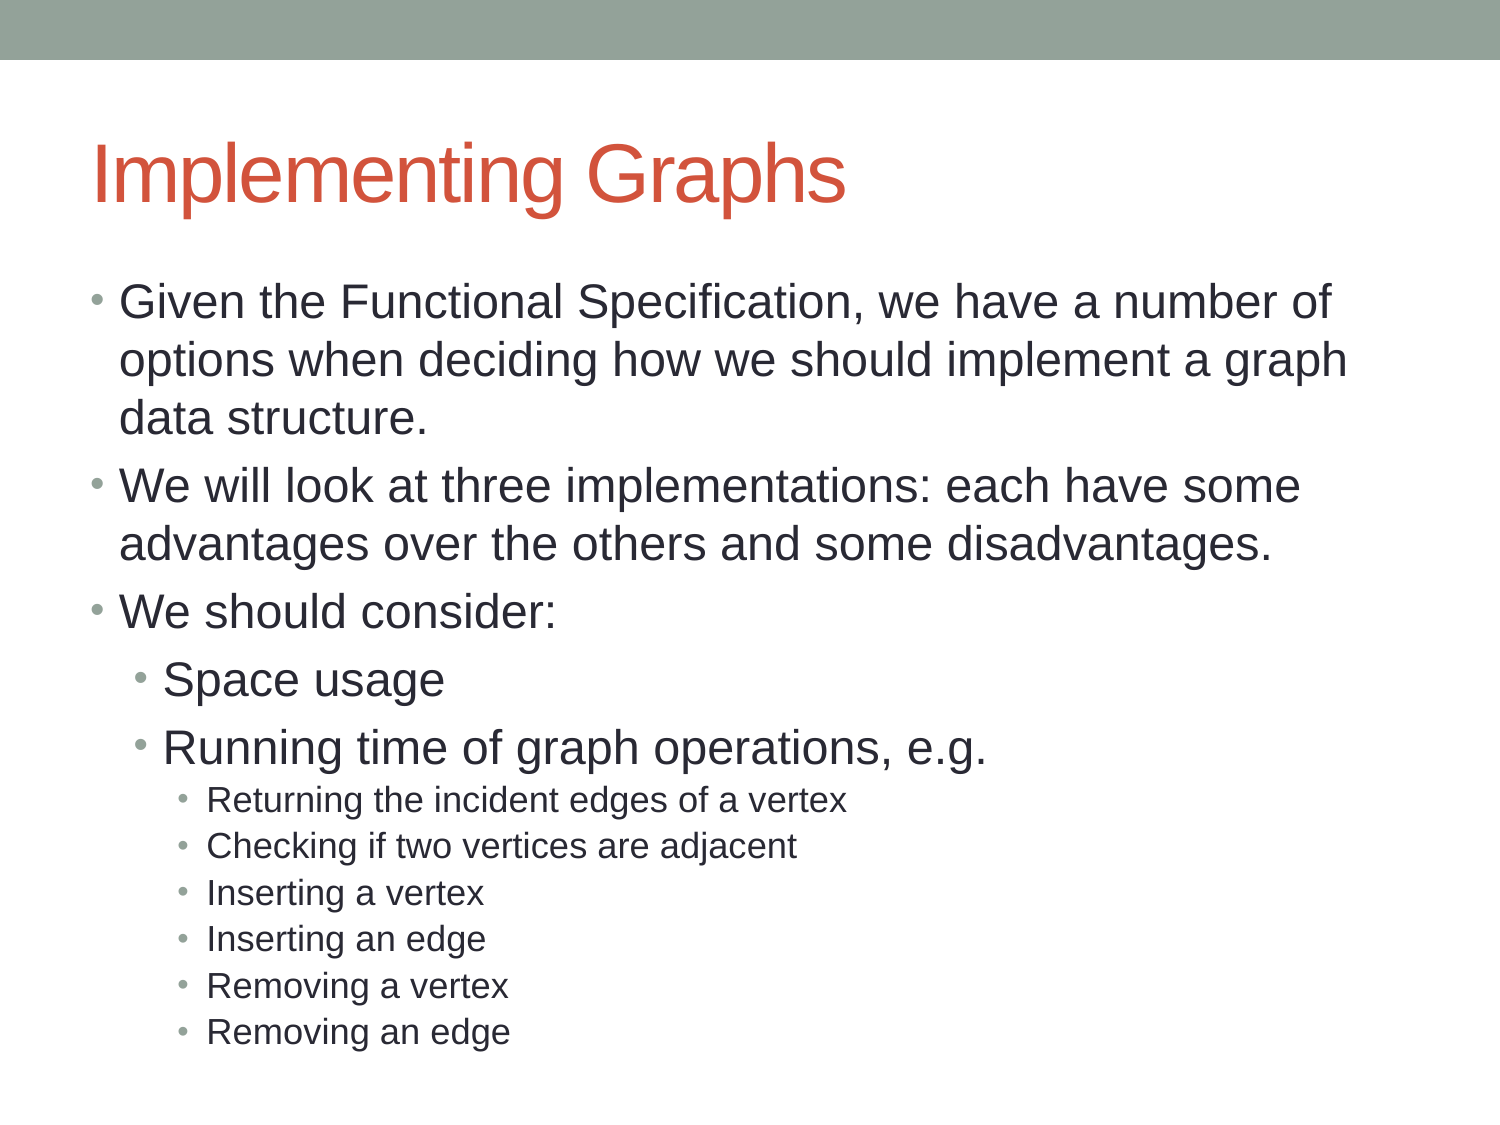

# Implementing Graphs
Given the Functional Specification, we have a number of options when deciding how we should implement a graph data structure.
We will look at three implementations: each have some advantages over the others and some disadvantages.
We should consider:
Space usage
Running time of graph operations, e.g.
Returning the incident edges of a vertex
Checking if two vertices are adjacent
Inserting a vertex
Inserting an edge
Removing a vertex
Removing an edge